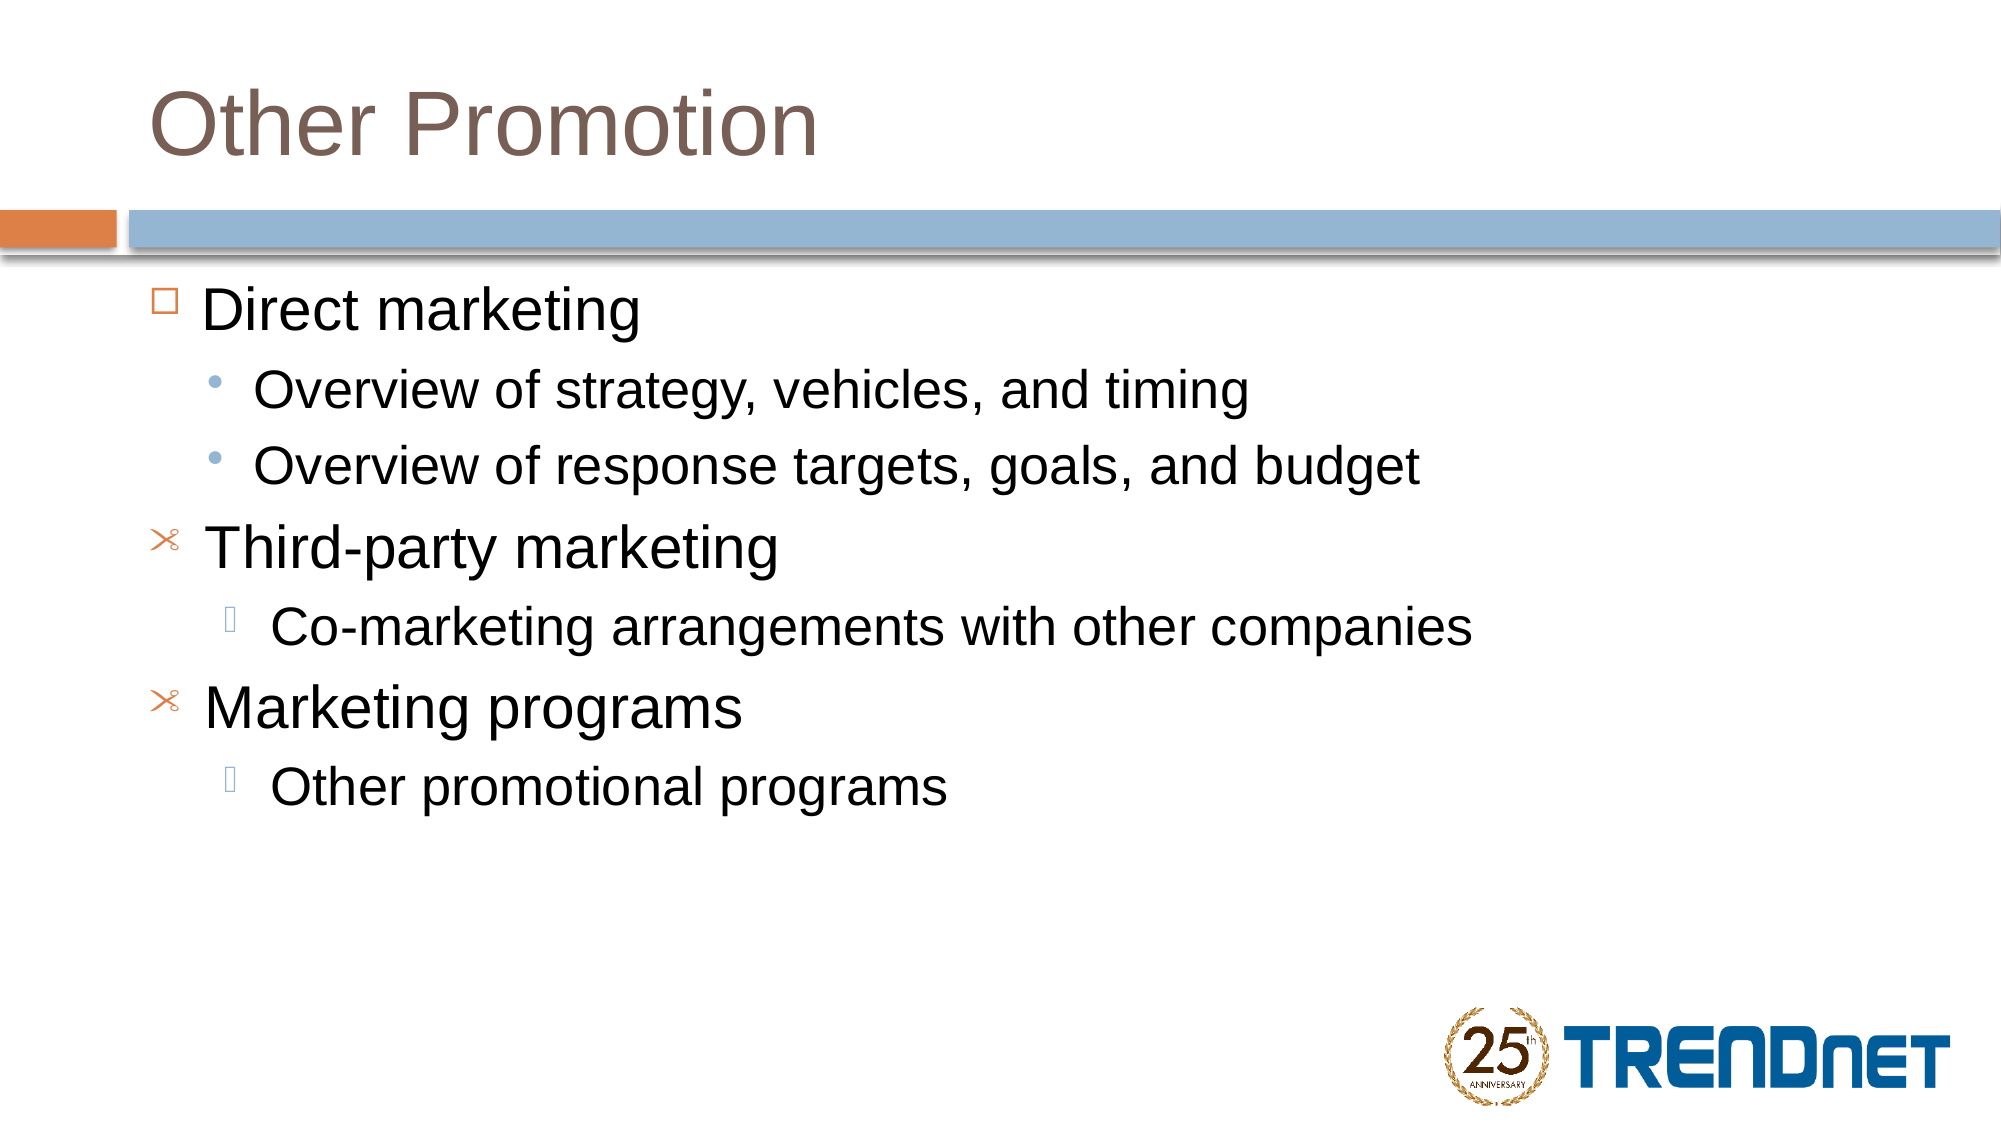

# Other Promotion
Direct marketing
Overview of strategy, vehicles, and timing
Overview of response targets, goals, and budget
Third-party marketing
Co-marketing arrangements with other companies
Marketing programs
Other promotional programs